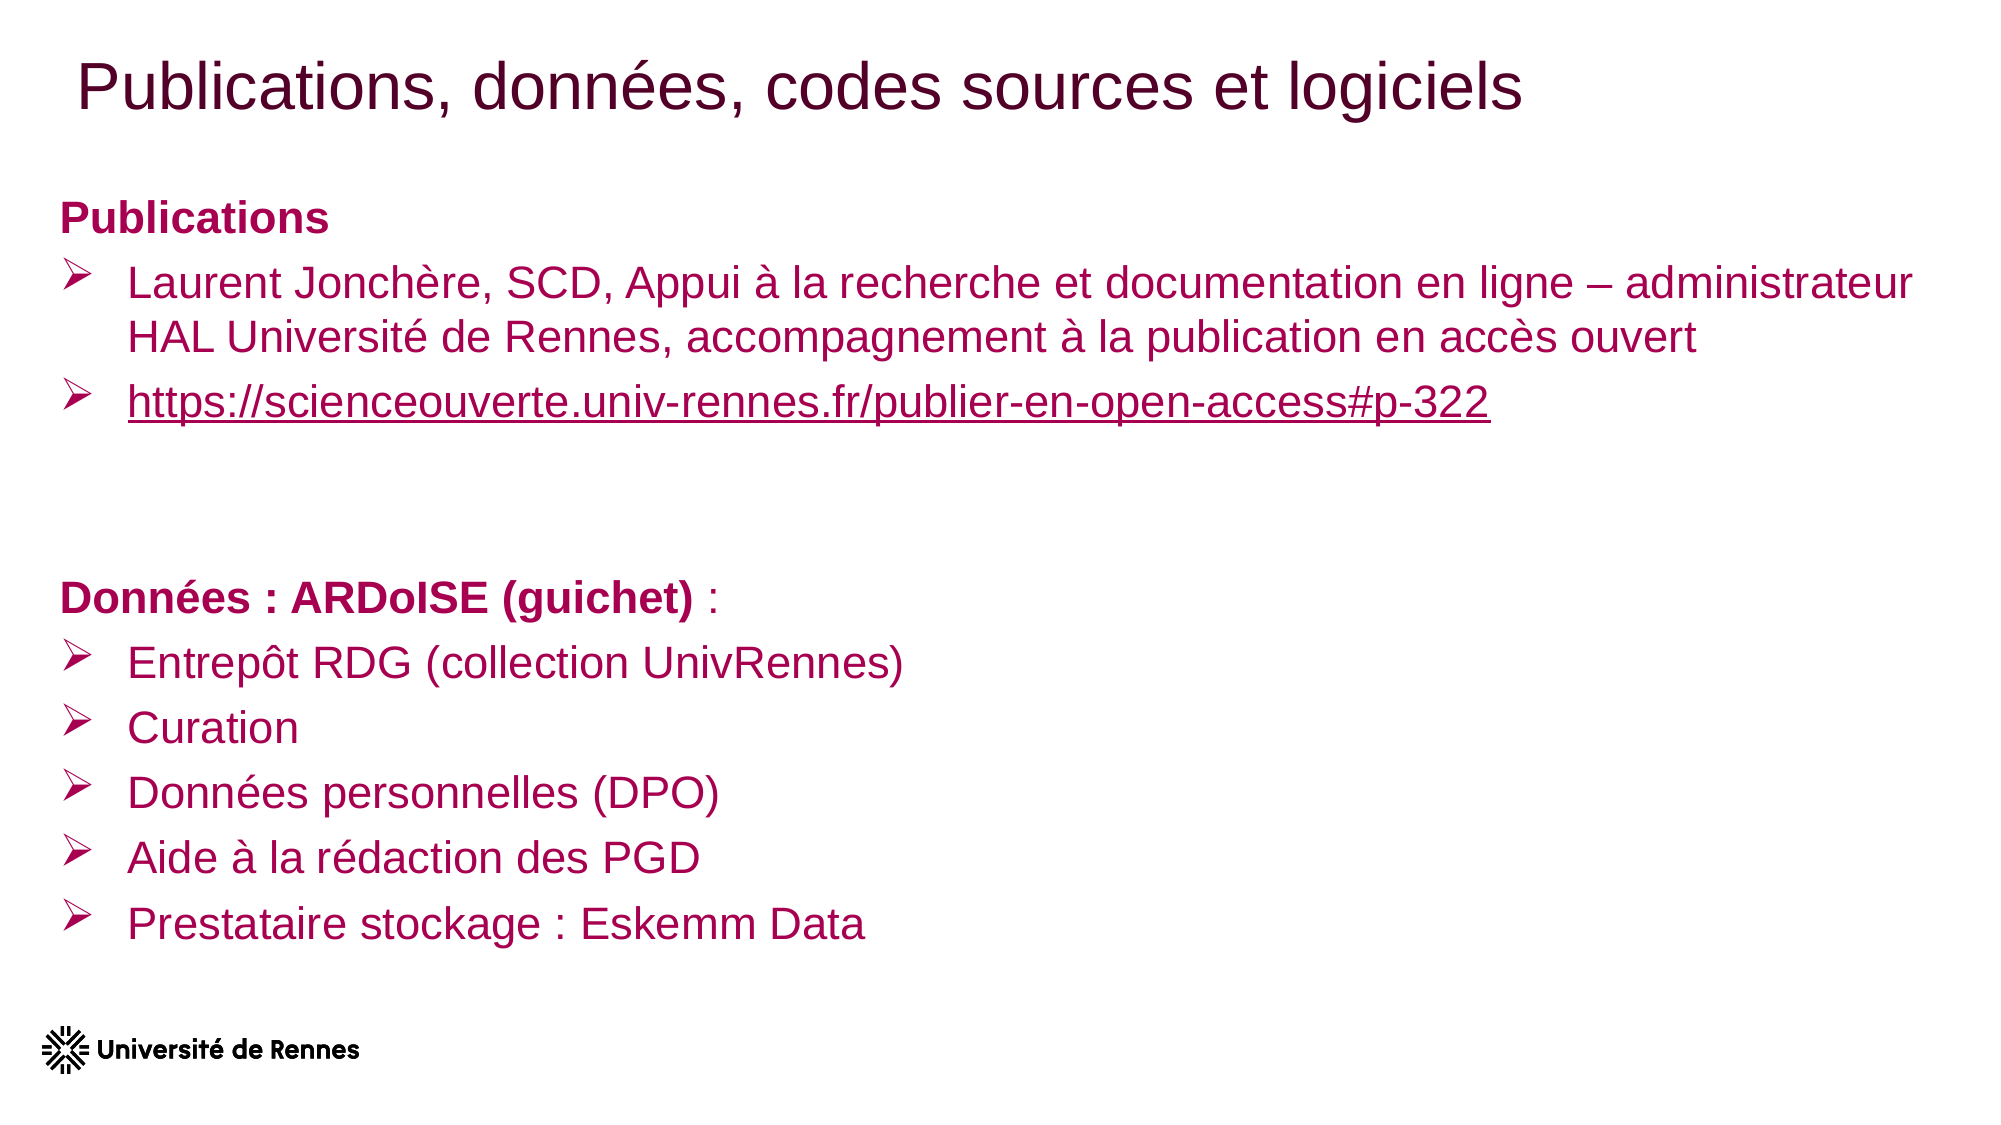

# Publications, données, codes sources et logiciels
Publications
Laurent Jonchère, SCD, Appui à la recherche et documentation en ligne – administrateur HAL Université de Rennes, accompagnement à la publication en accès ouvert
https://scienceouverte.univ-rennes.fr/publier-en-open-access#p-322

Données : ARDoISE (guichet) :
Entrepôt RDG (collection UnivRennes)
Curation
Données personnelles (DPO)
Aide à la rédaction des PGD
Prestataire stockage : Eskemm Data